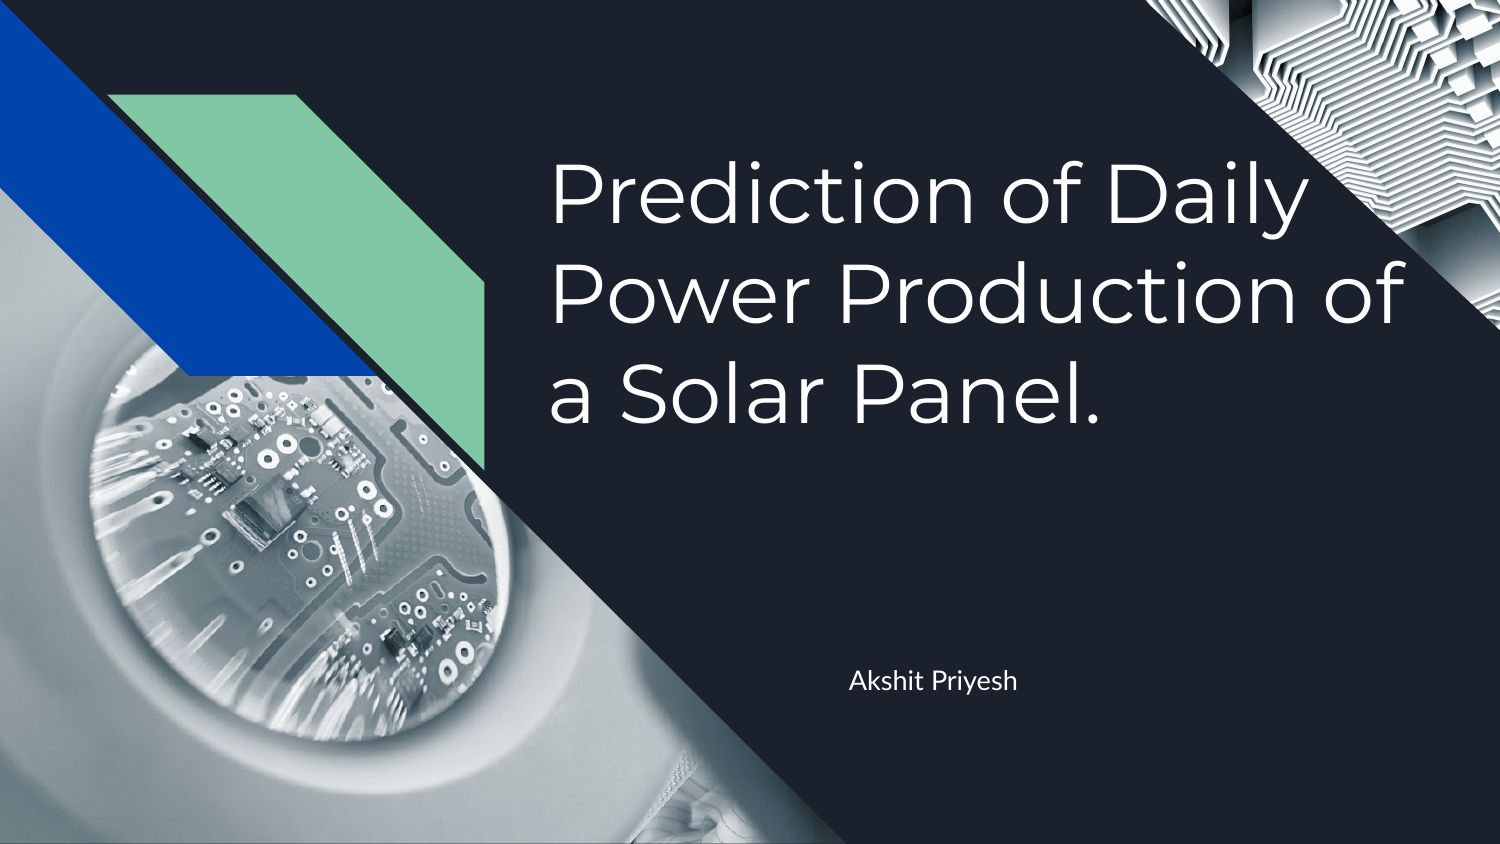

# Prediction of Daily Power Production of a Solar Panel.
Akshit Priyesh